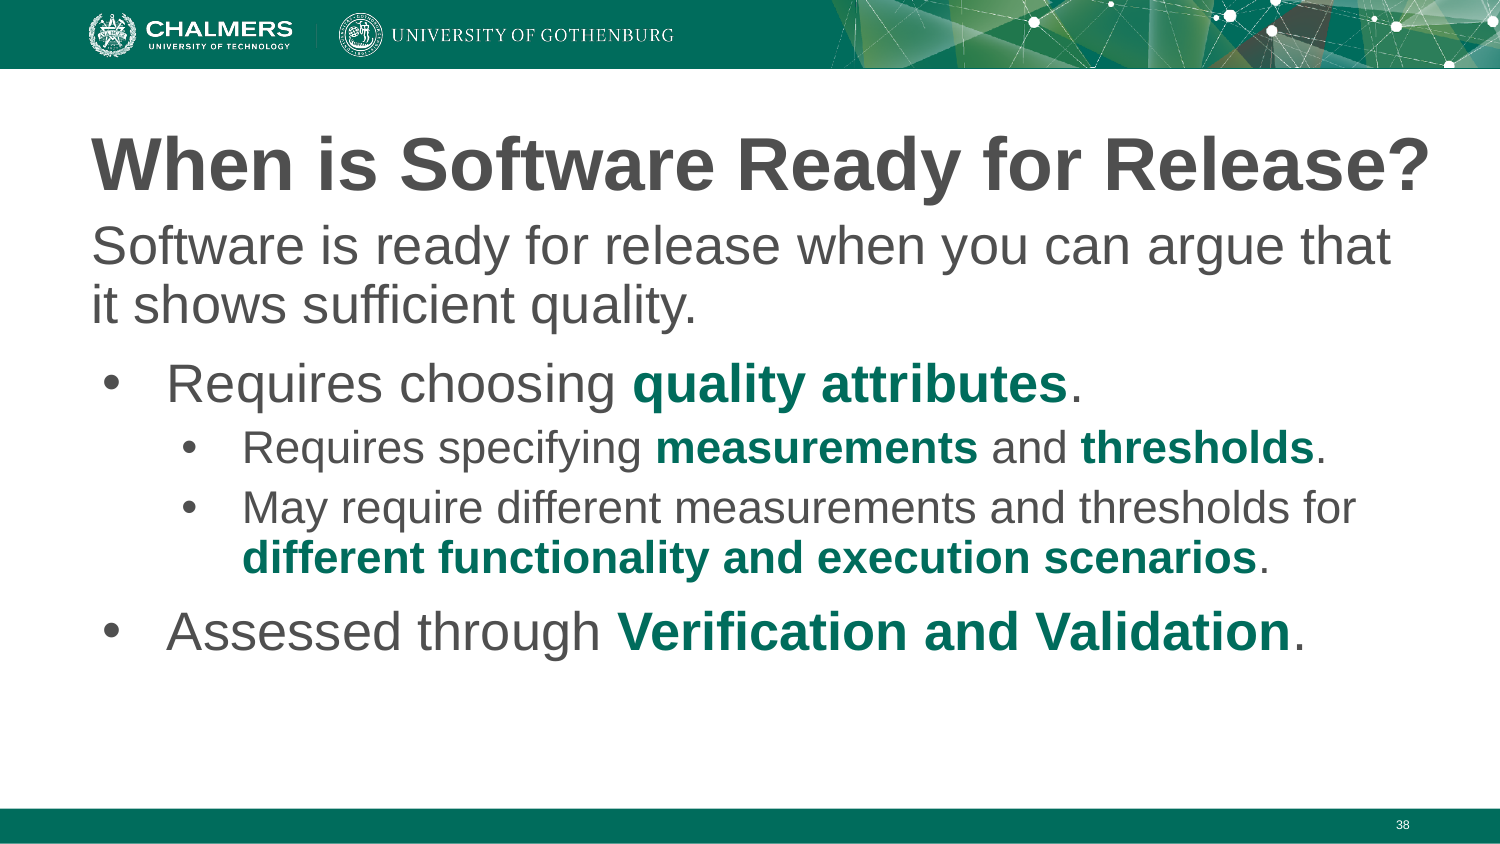

# When is Software Ready for Release?
Software is ready for release when you can argue that it shows sufficient quality.
Requires choosing quality attributes.
Requires specifying measurements and thresholds.
May require different measurements and thresholds for different functionality and execution scenarios.
Assessed through Verification and Validation.

38